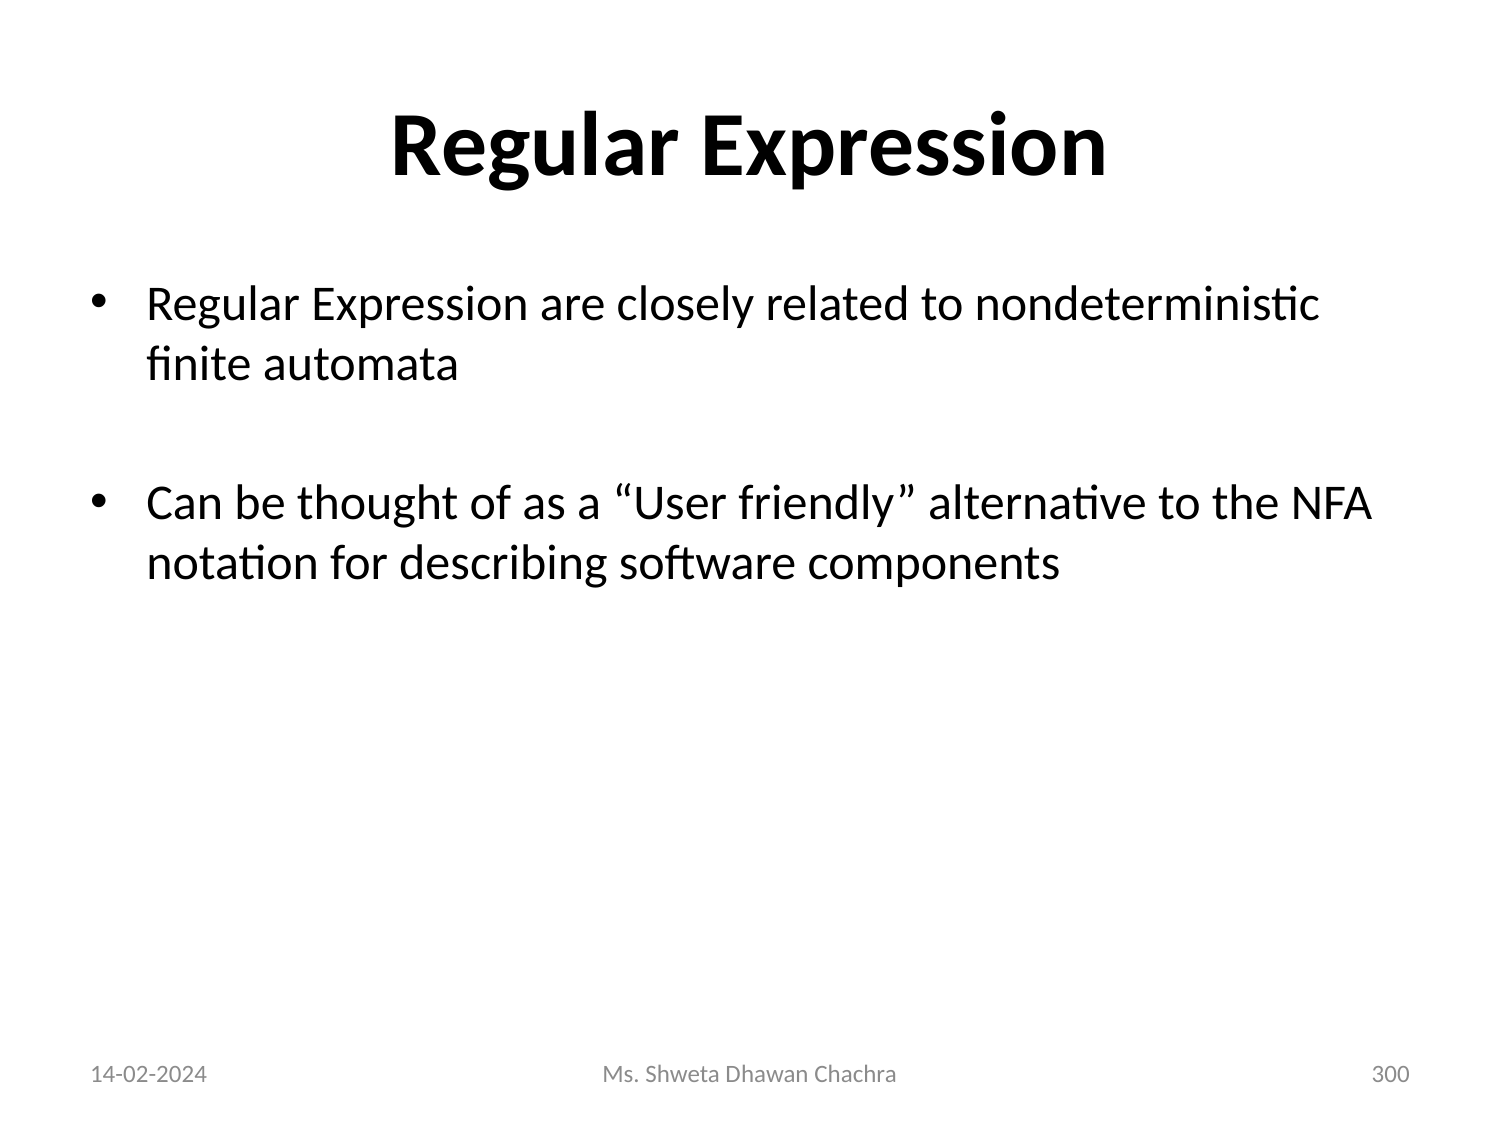

# Regular Expression
Regular Expression are closely related to nondeterministic finite automata

Can be thought of as a “User friendly” alternative to the NFA notation for describing software components

14-02-2024
Ms. Shweta Dhawan Chachra
300